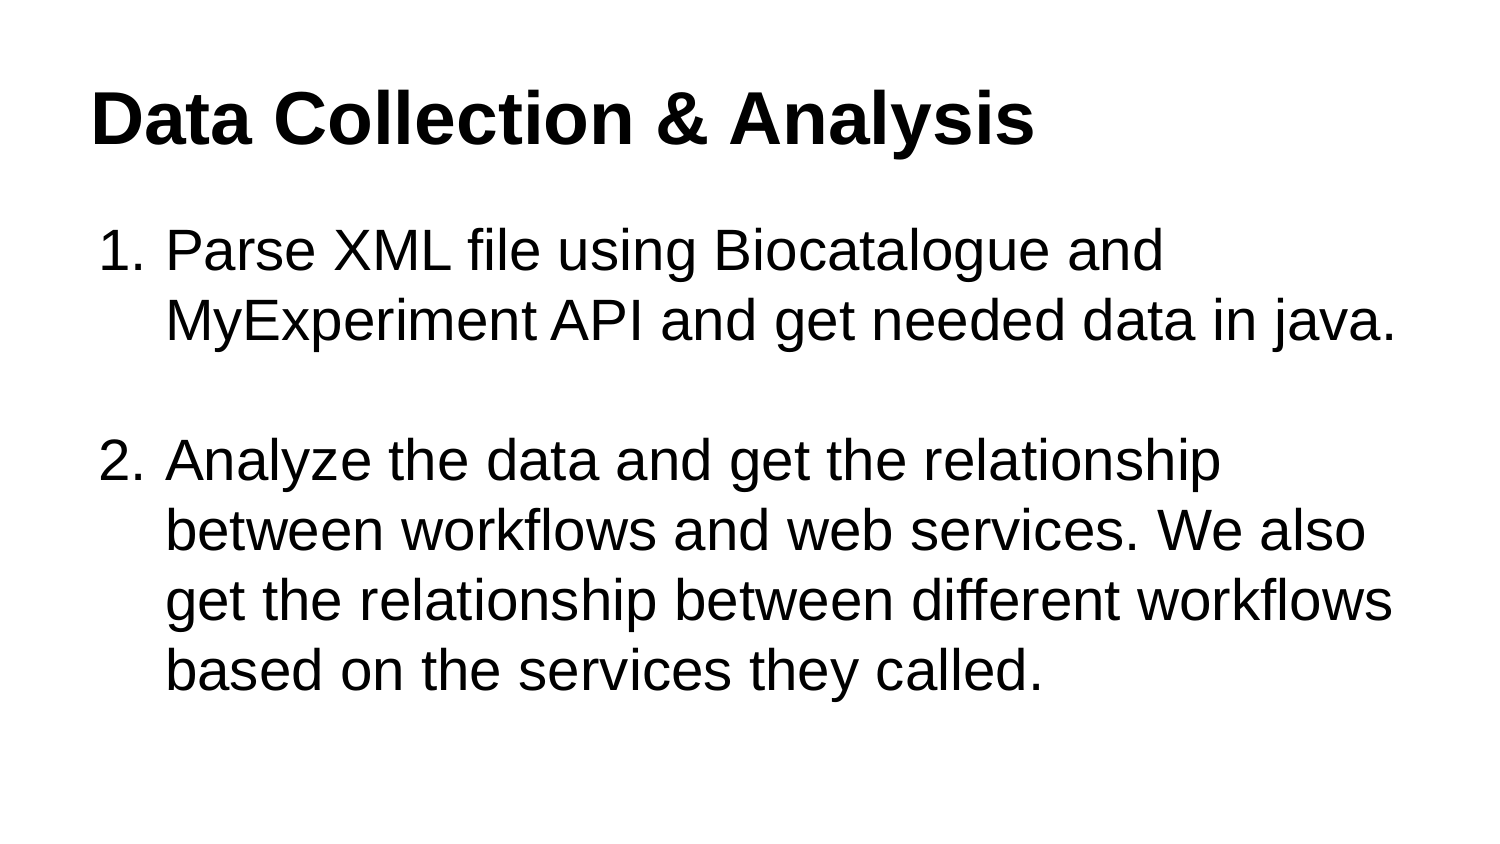

# Data Collection & Analysis
Parse XML file using Biocatalogue and MyExperiment API and get needed data in java.

Analyze the data and get the relationship between workflows and web services. We also get the relationship between different workflows based on the services they called.